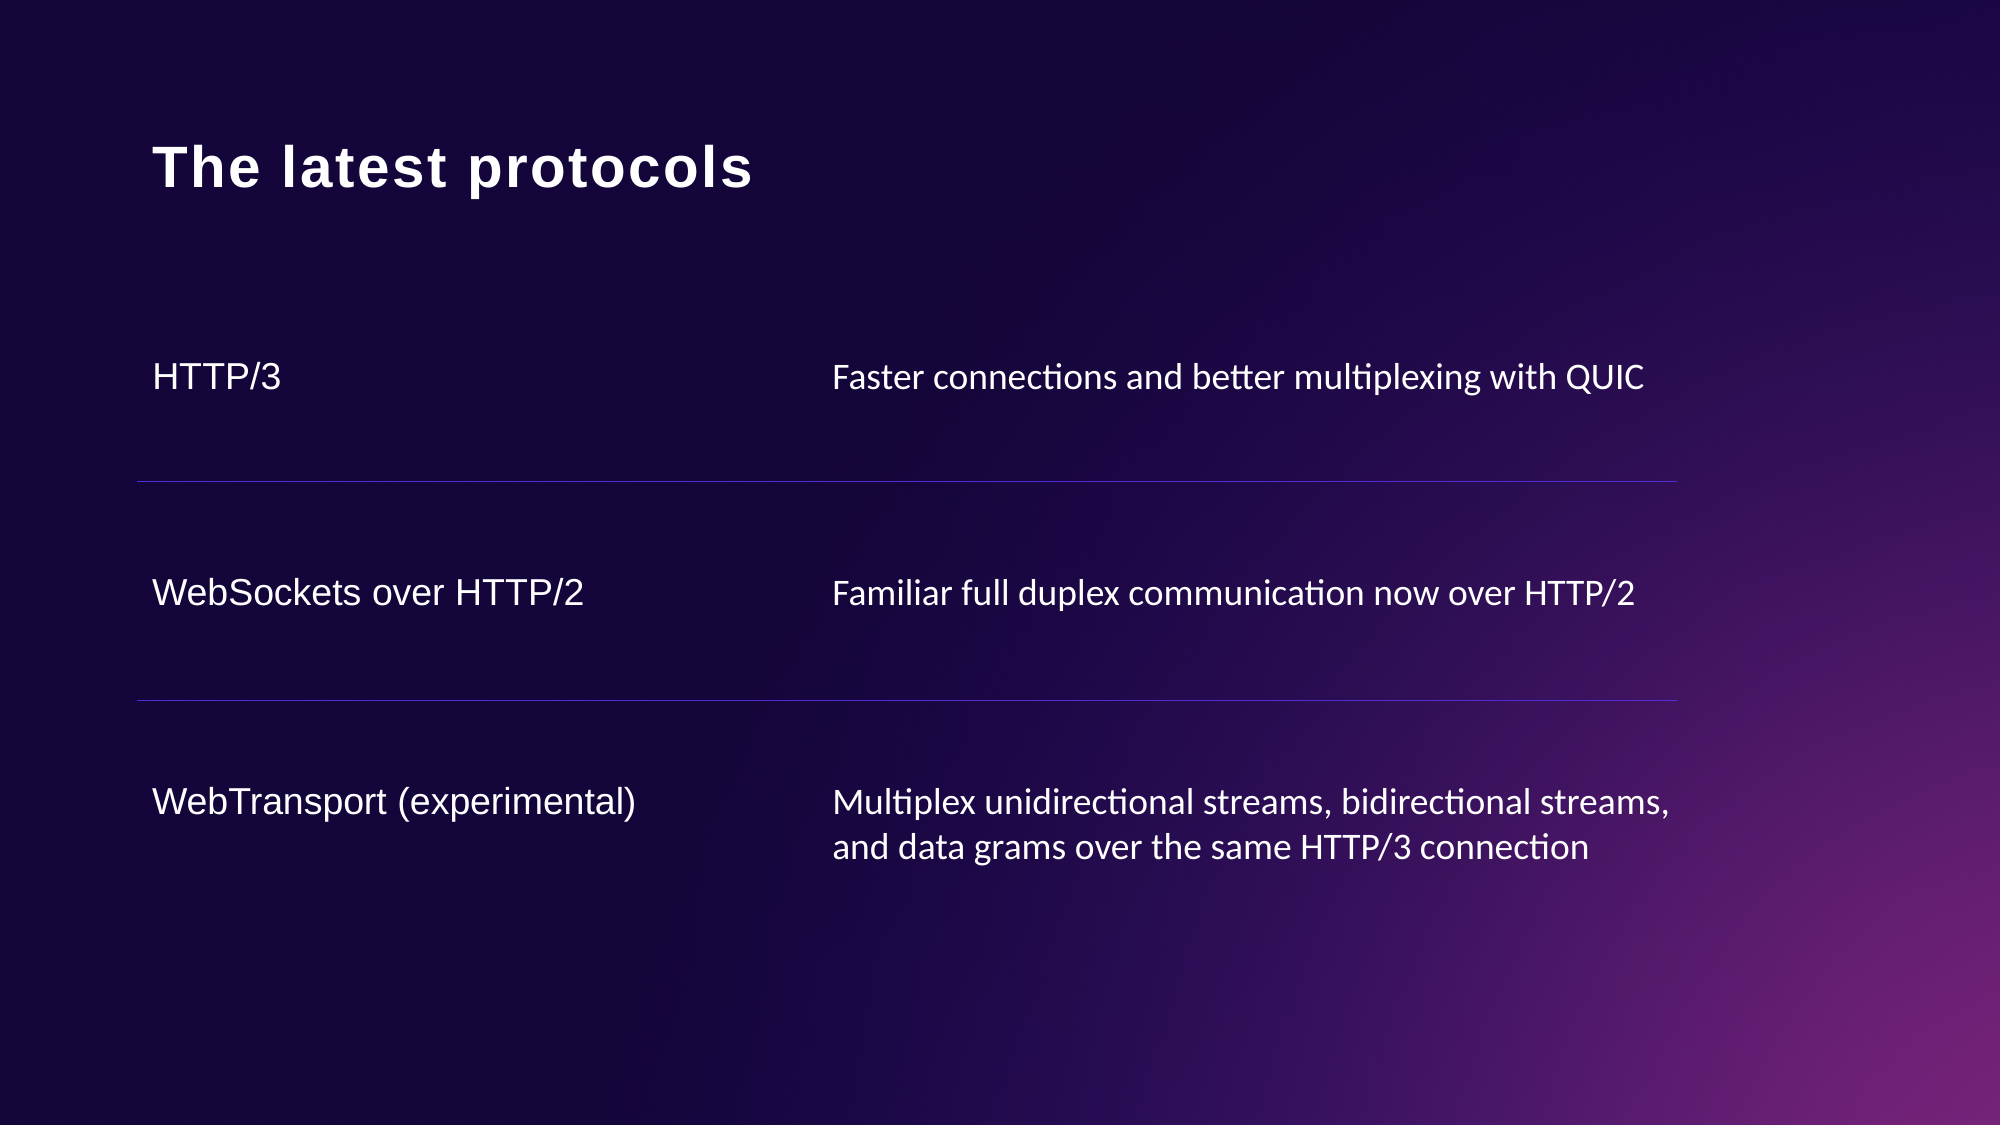

# The latest protocols
HTTP/3
Faster connections and better multiplexing with QUIC
WebSockets over HTTP/2
Familiar full duplex communication now over HTTP/2
WebTransport (experimental)
Multiplex unidirectional streams, bidirectional streams, and data grams over the same HTTP/3 connection